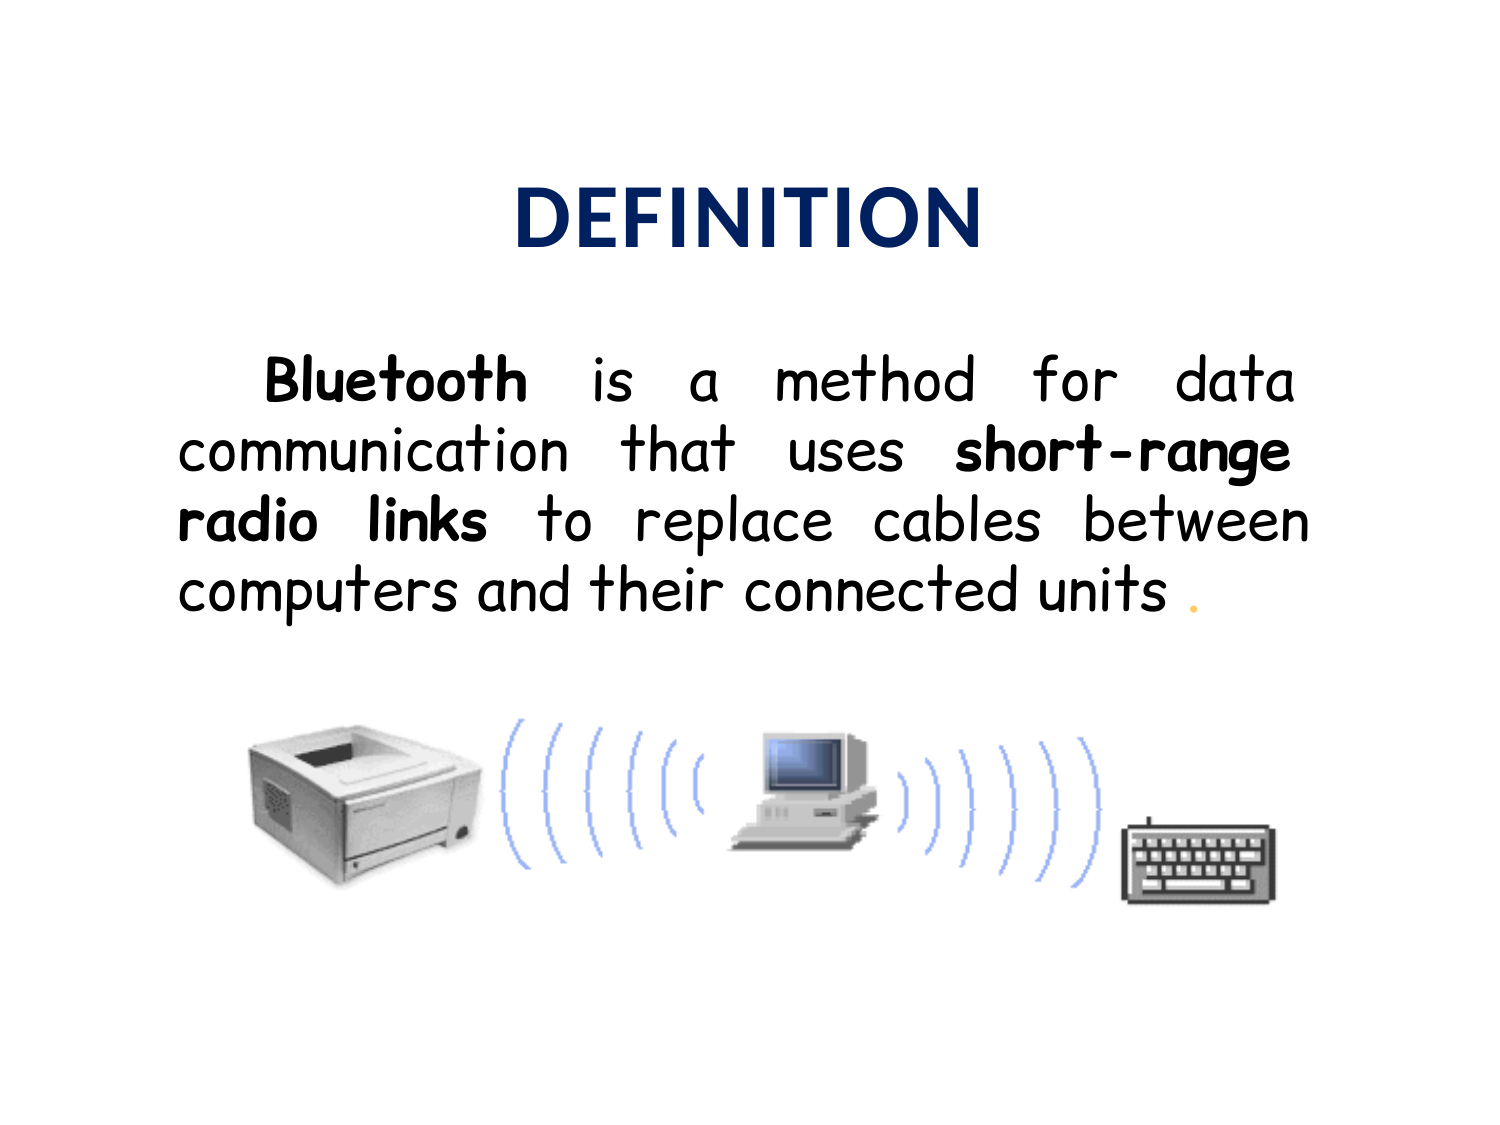

# DEFINITION
Bluetooth is a method for data  communication that uses short-range  radio links to replace cables between  computers and their connected units .